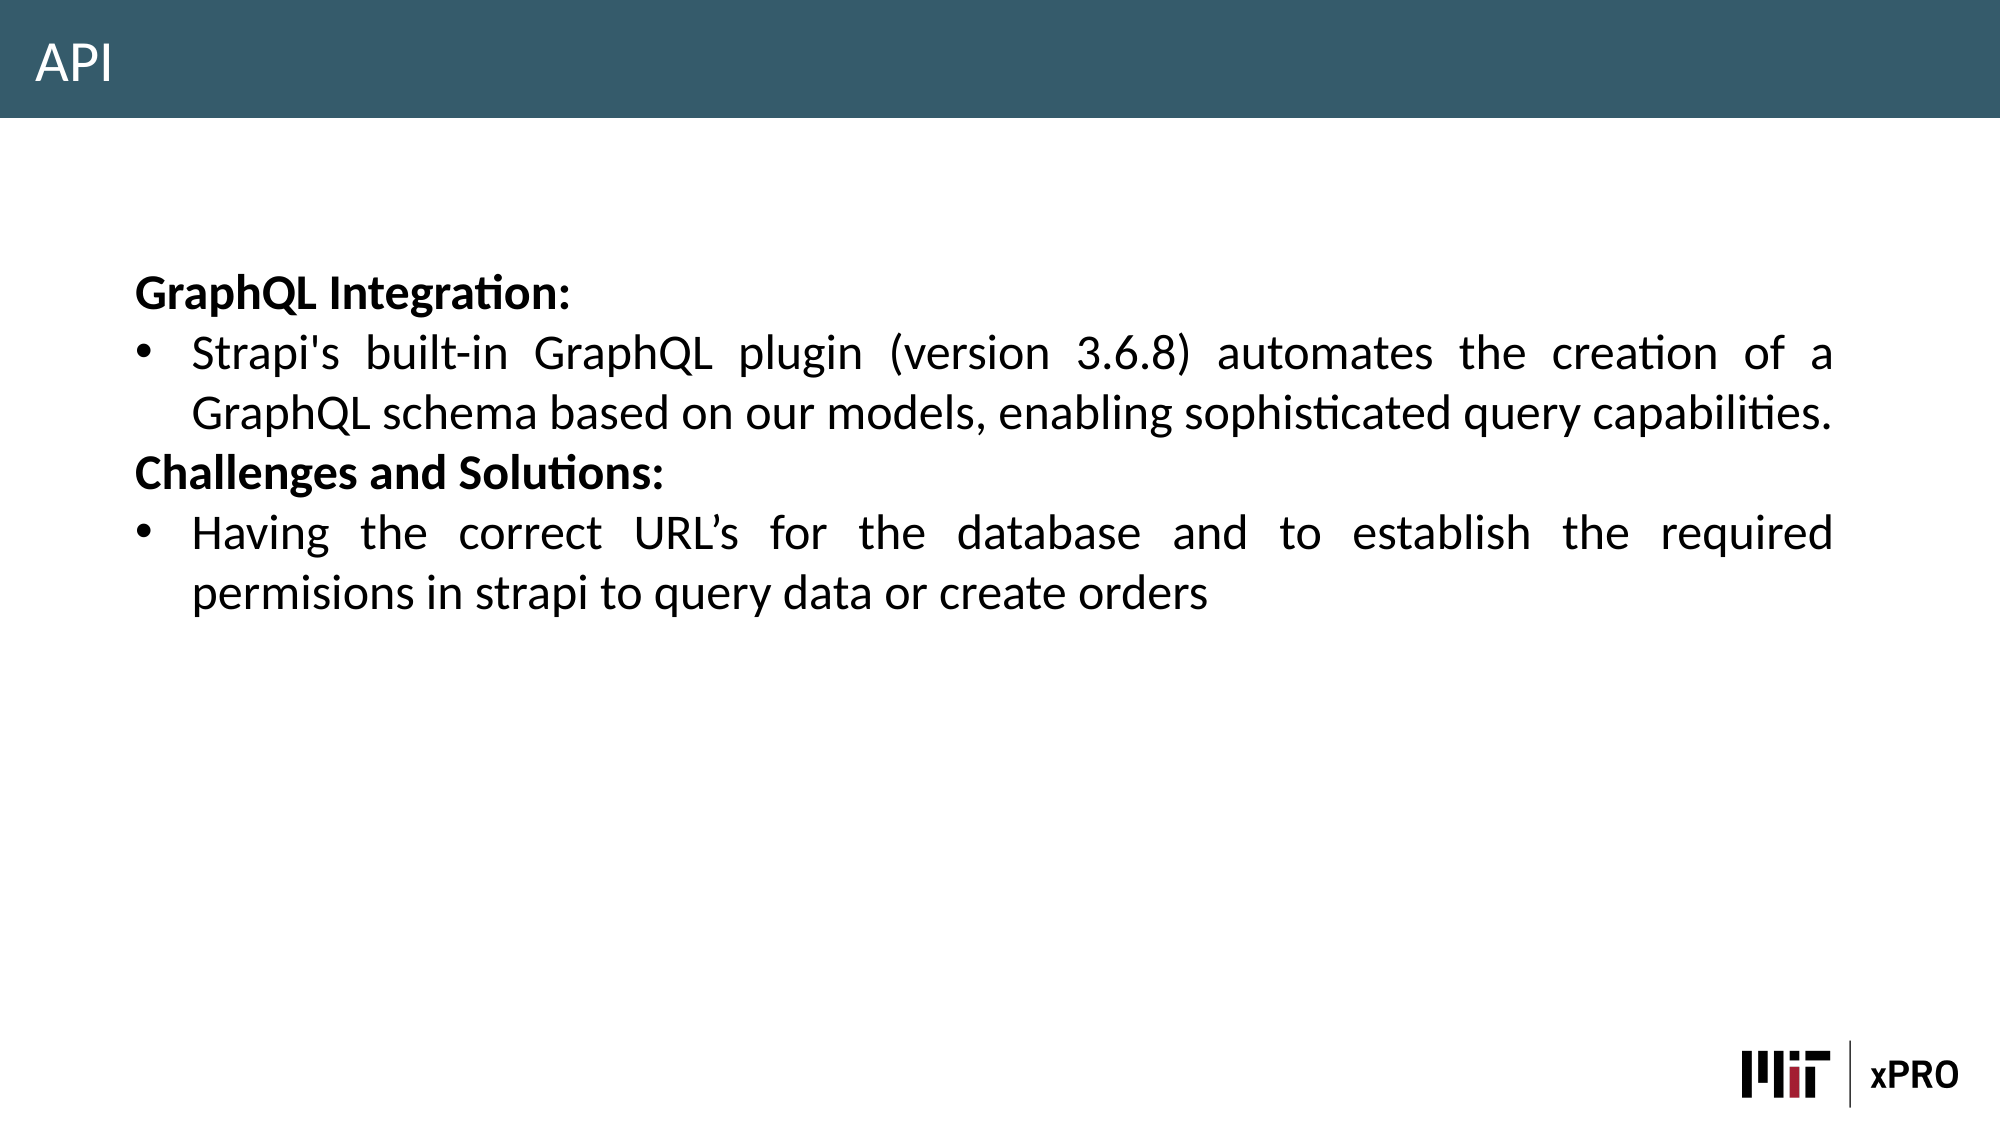

API
GraphQL Integration:
Strapi's built-in GraphQL plugin (version 3.6.8) automates the creation of a GraphQL schema based on our models, enabling sophisticated query capabilities.
Challenges and Solutions:
Having the correct URL’s for the database and to establish the required permisions in strapi to query data or create orders